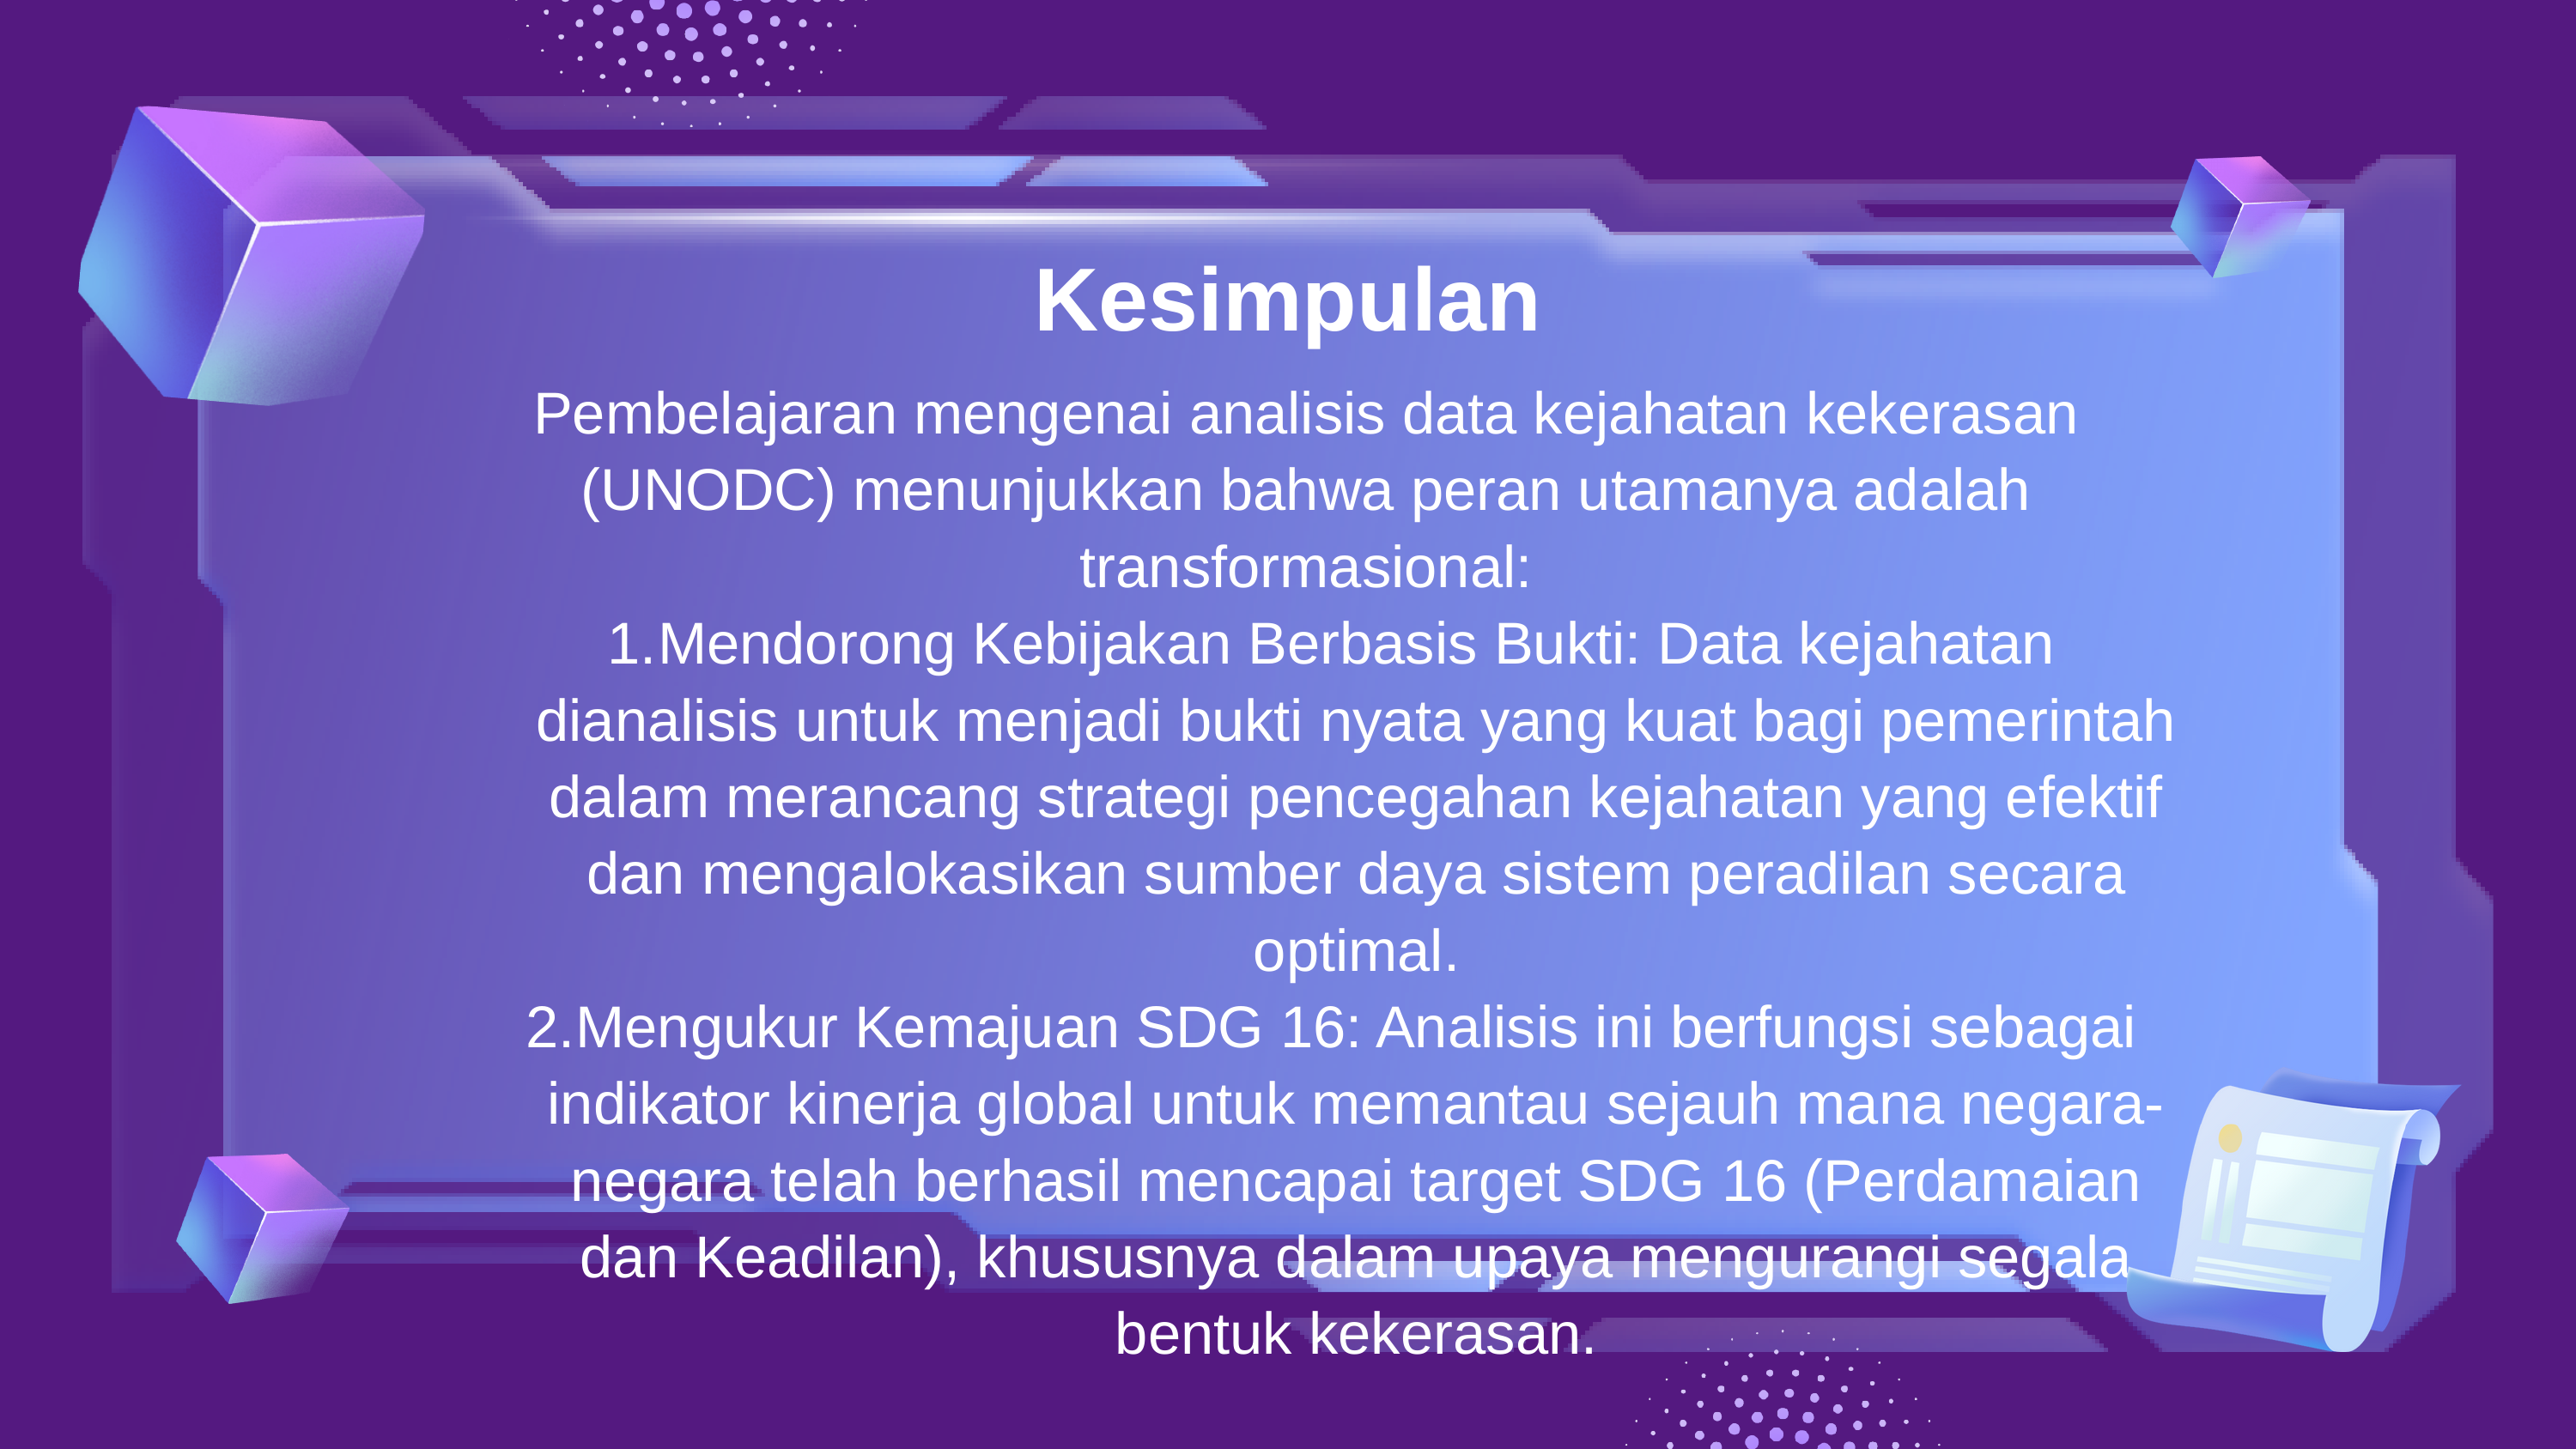

Kesimpulan
Pembelajaran mengenai analisis data kejahatan kekerasan (UNODC) menunjukkan bahwa peran utamanya adalah transformasional:
Mendorong Kebijakan Berbasis Bukti: Data kejahatan dianalisis untuk menjadi bukti nyata yang kuat bagi pemerintah dalam merancang strategi pencegahan kejahatan yang efektif dan mengalokasikan sumber daya sistem peradilan secara optimal.
Mengukur Kemajuan SDG 16: Analisis ini berfungsi sebagai indikator kinerja global untuk memantau sejauh mana negara-negara telah berhasil mencapai target SDG 16 (Perdamaian dan Keadilan), khususnya dalam upaya mengurangi segala bentuk kekerasan.